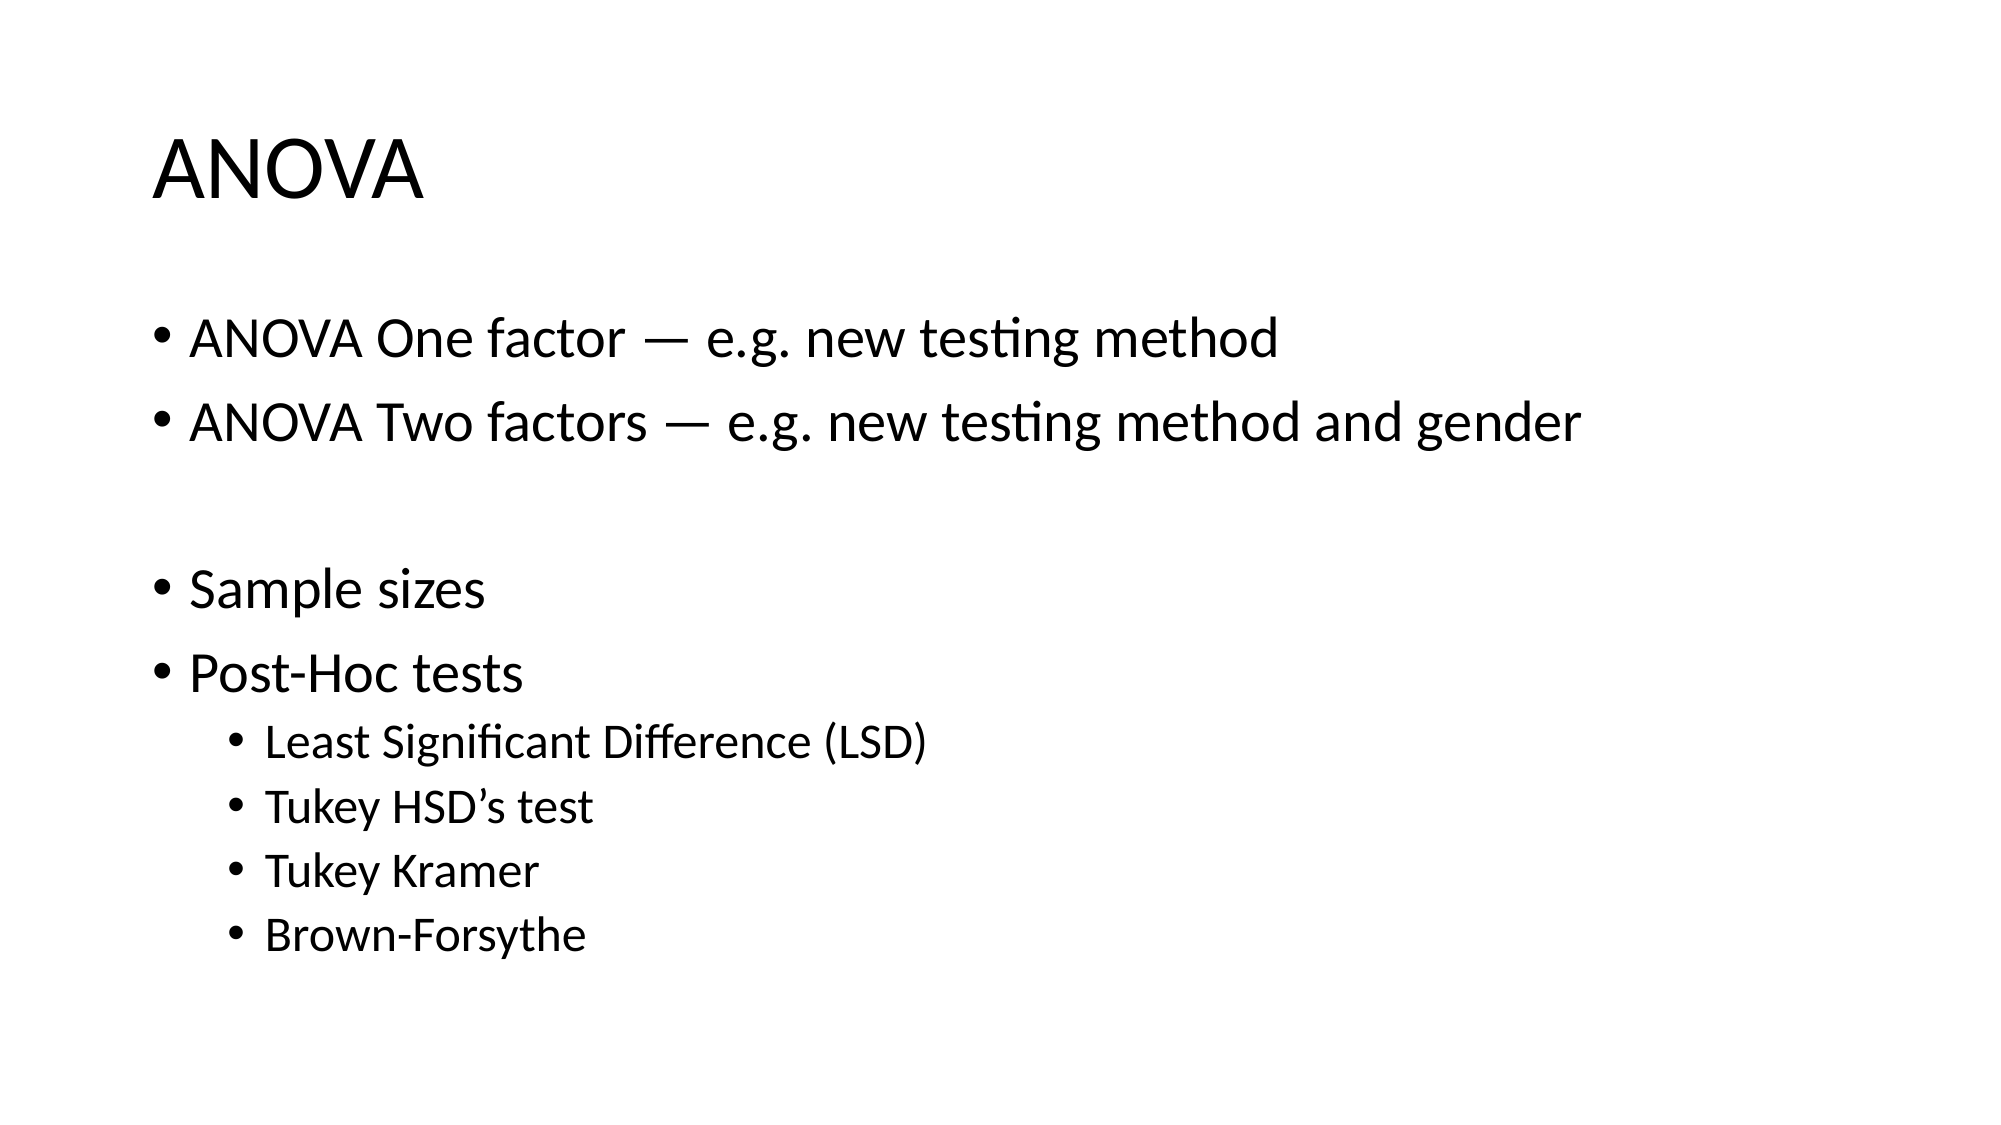

# ANOVA
ANOVA One factor — e.g. new testing method
ANOVA Two factors — e.g. new testing method and gender

Sample sizes
Post-Hoc tests
Least Significant Difference (LSD)
Tukey HSD’s test
Tukey Kramer
Brown-Forsythe